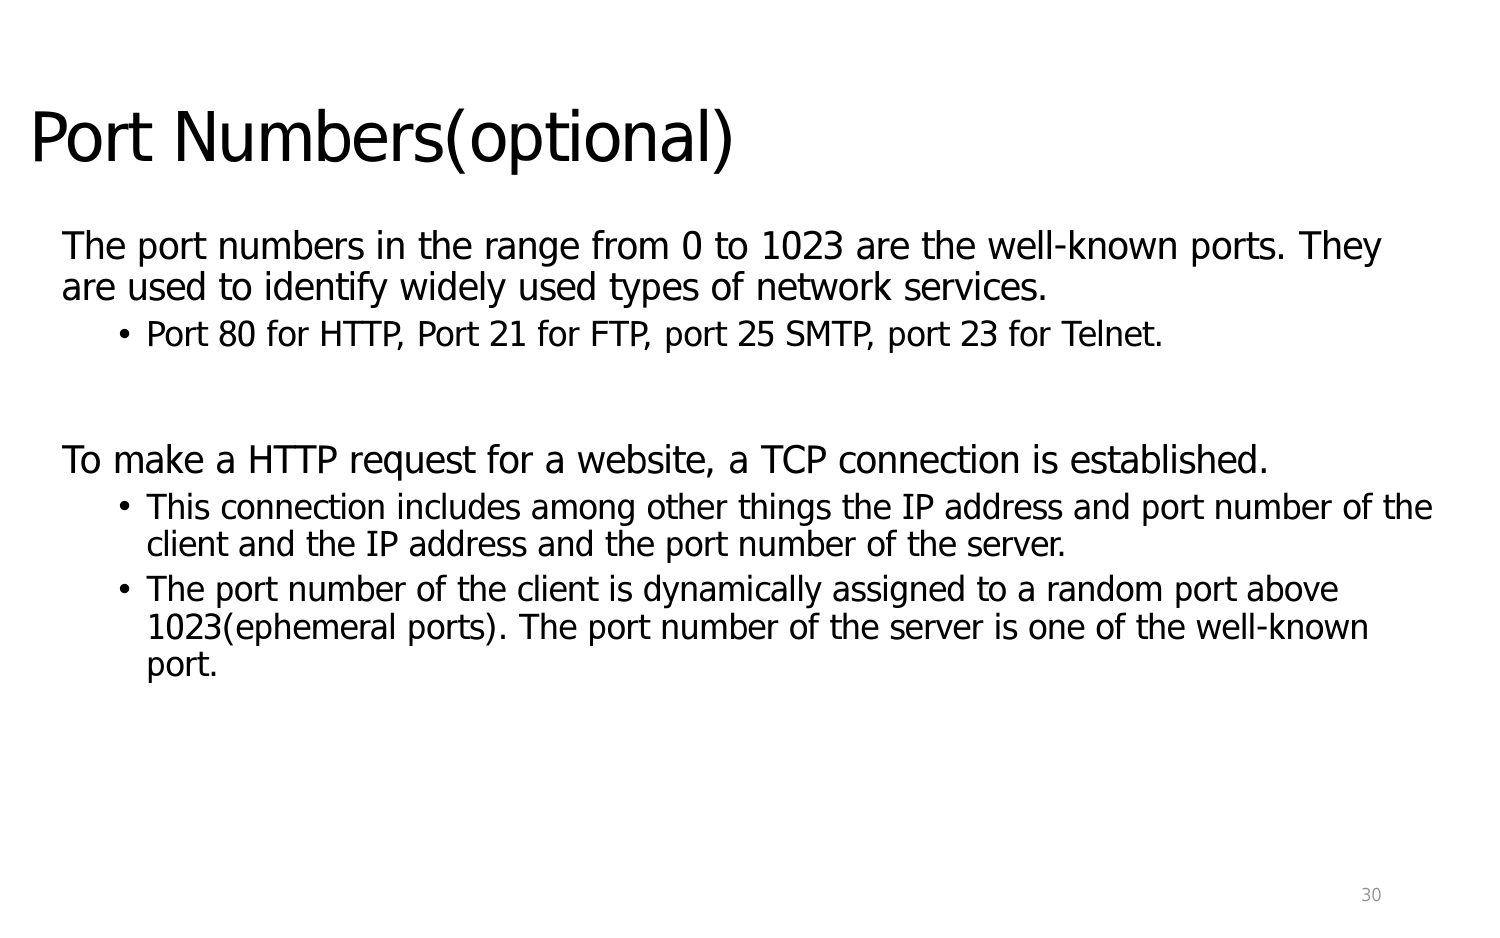

Port Numbers(optional)
The port numbers in the range from 0 to 1023 are the well-known ports. They are used to identify widely used types of network services.
Port 80 for HTTP, Port 21 for FTP, port 25 SMTP, port 23 for Telnet.

To make a HTTP request for a website, a TCP connection is established.
This connection includes among other things the IP address and port number of the client and the IP address and the port number of the server.
The port number of the client is dynamically assigned to a random port above 1023(ephemeral ports). The port number of the server is one of the well-known port.

30